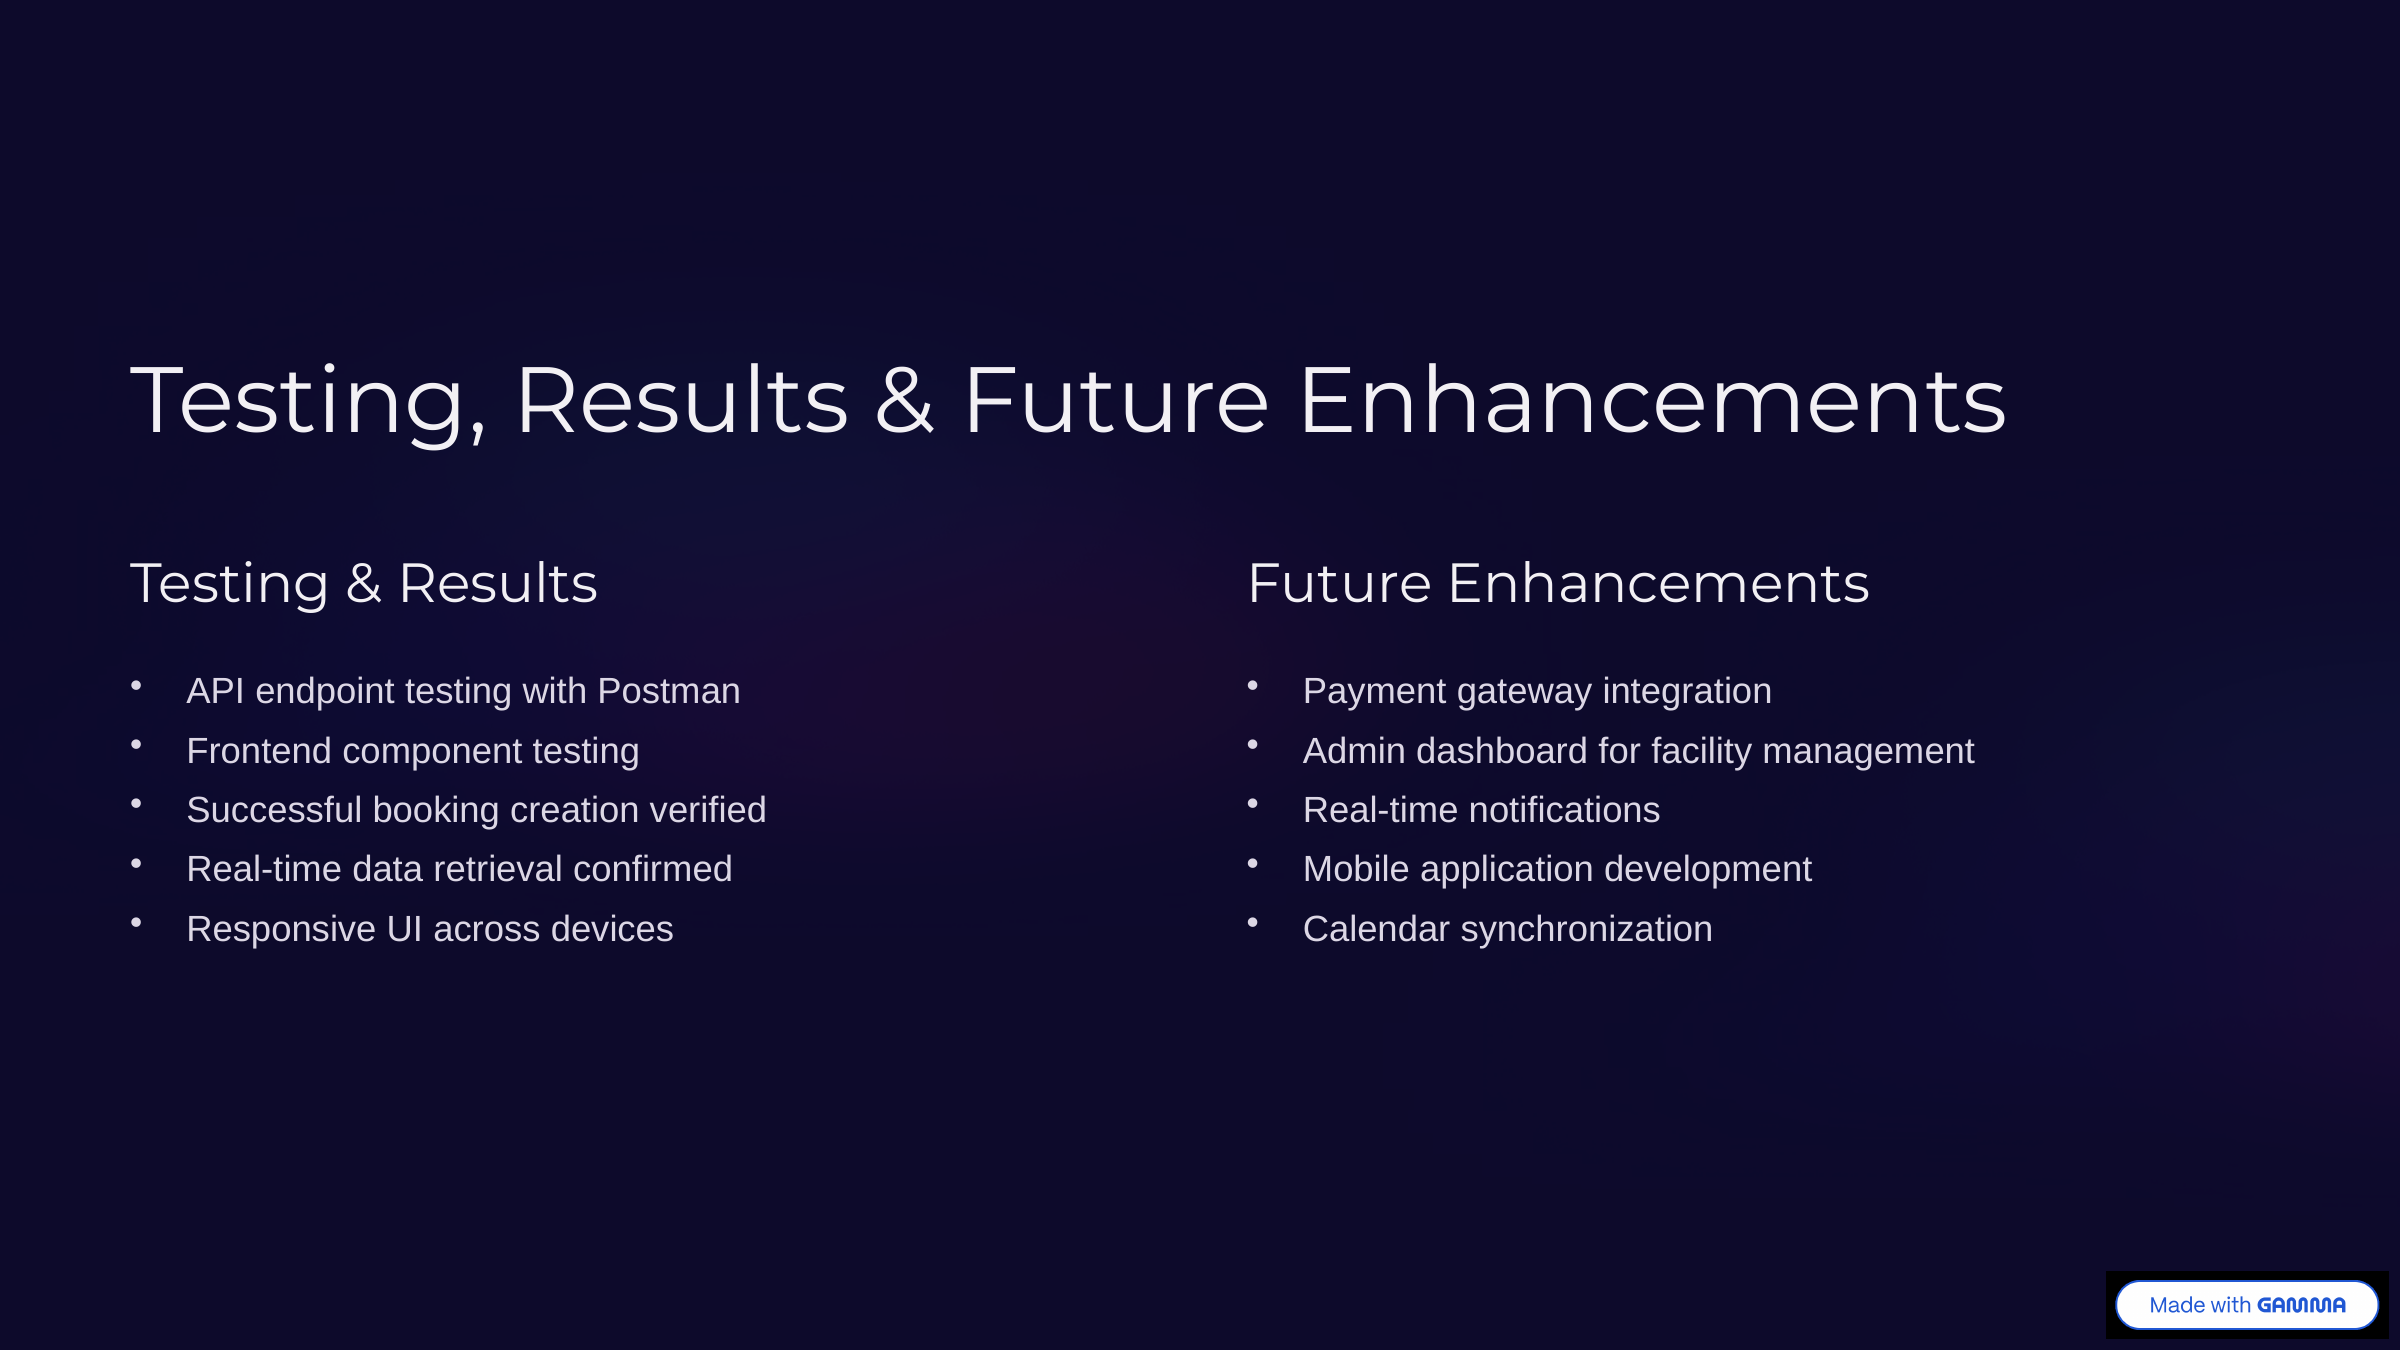

Testing, Results & Future Enhancements
Testing & Results
Future Enhancements
API endpoint testing with Postman
Frontend component testing
Successful booking creation verified
Real-time data retrieval confirmed
Responsive UI across devices
Payment gateway integration
Admin dashboard for facility management
Real-time notifications
Mobile application development
Calendar synchronization